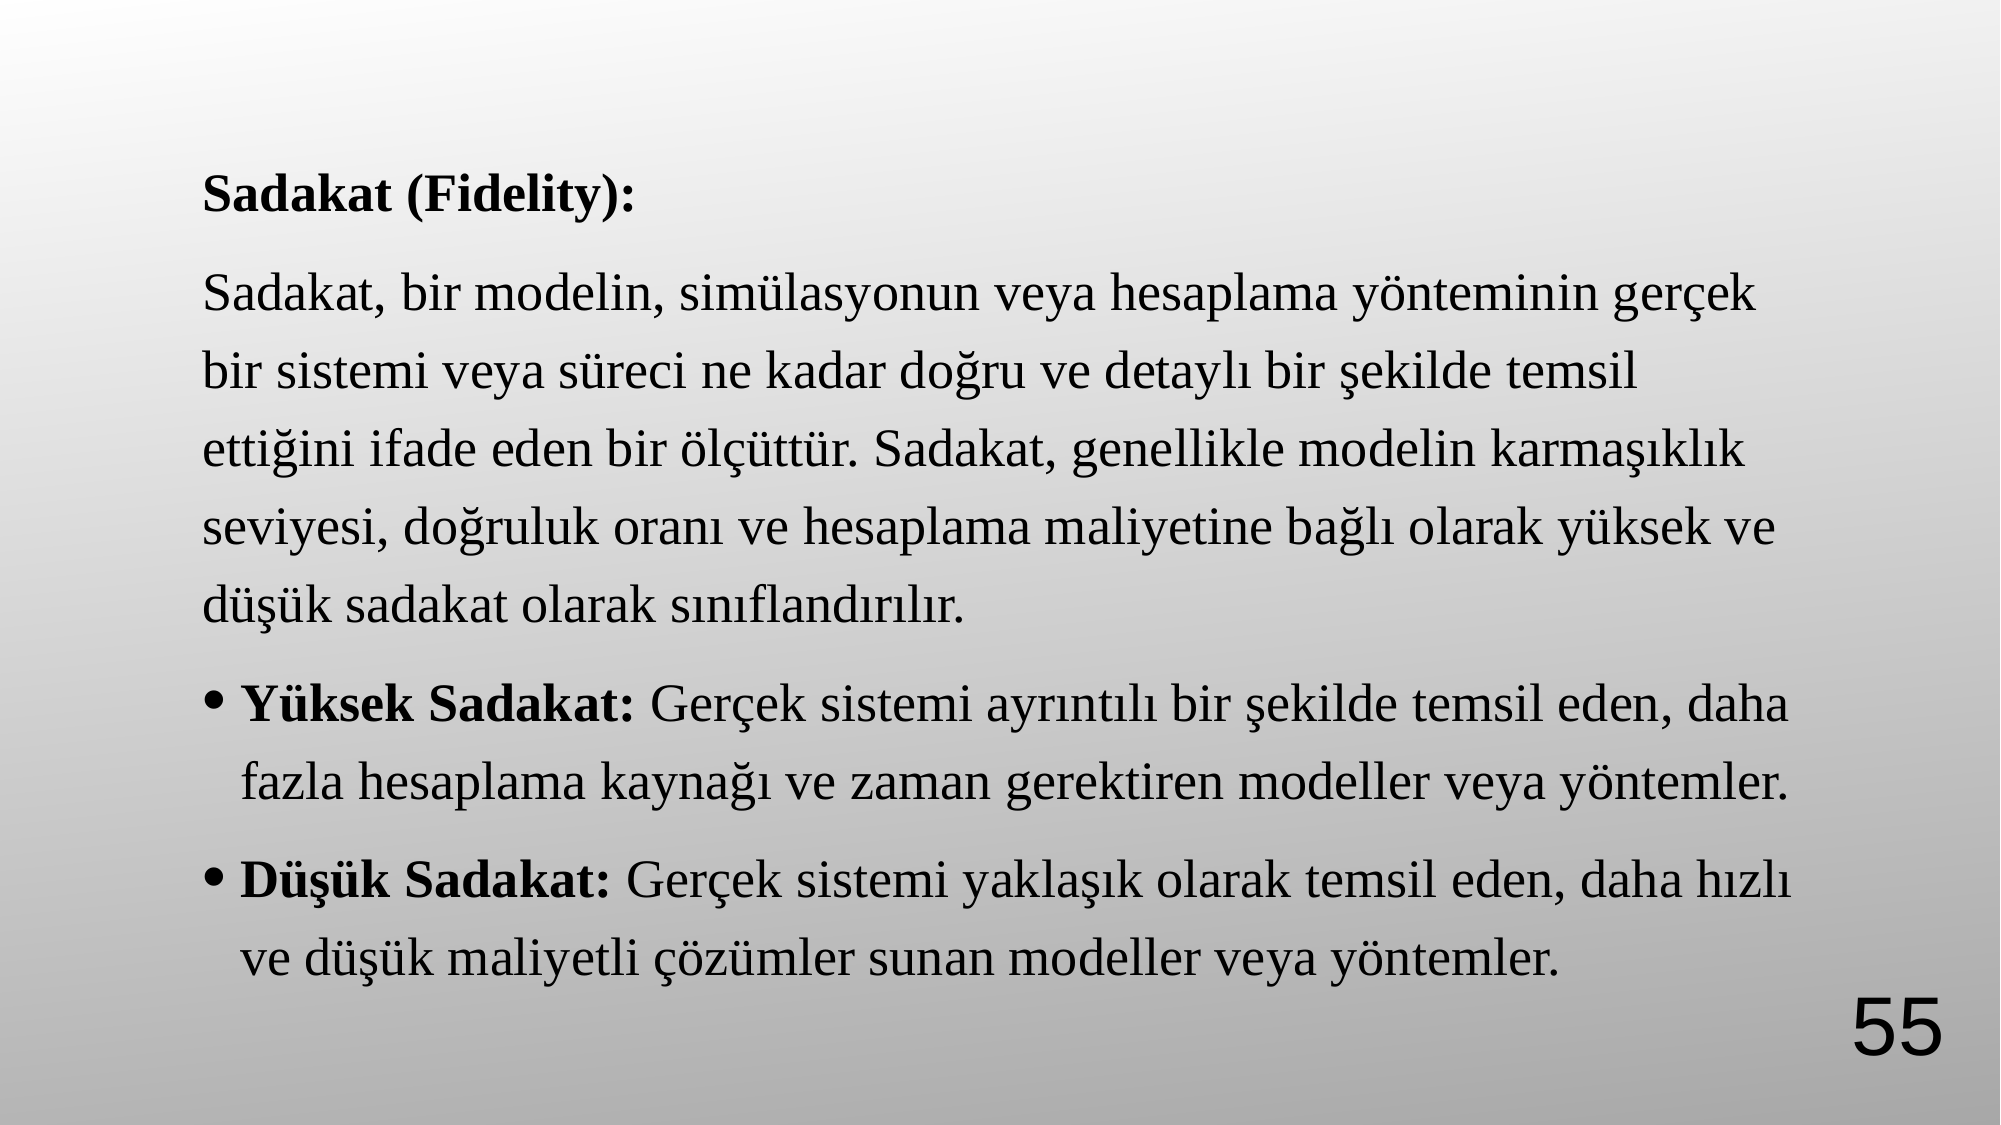

Sadakat (Fidelity):
Sadakat, bir modelin, simülasyonun veya hesaplama yönteminin gerçek bir sistemi veya süreci ne kadar doğru ve detaylı bir şekilde temsil ettiğini ifade eden bir ölçüttür. Sadakat, genellikle modelin karmaşıklık seviyesi, doğruluk oranı ve hesaplama maliyetine bağlı olarak yüksek ve düşük sadakat olarak sınıflandırılır.
Yüksek Sadakat: Gerçek sistemi ayrıntılı bir şekilde temsil eden, daha fazla hesaplama kaynağı ve zaman gerektiren modeller veya yöntemler.
Düşük Sadakat: Gerçek sistemi yaklaşık olarak temsil eden, daha hızlı ve düşük maliyetli çözümler sunan modeller veya yöntemler.

55